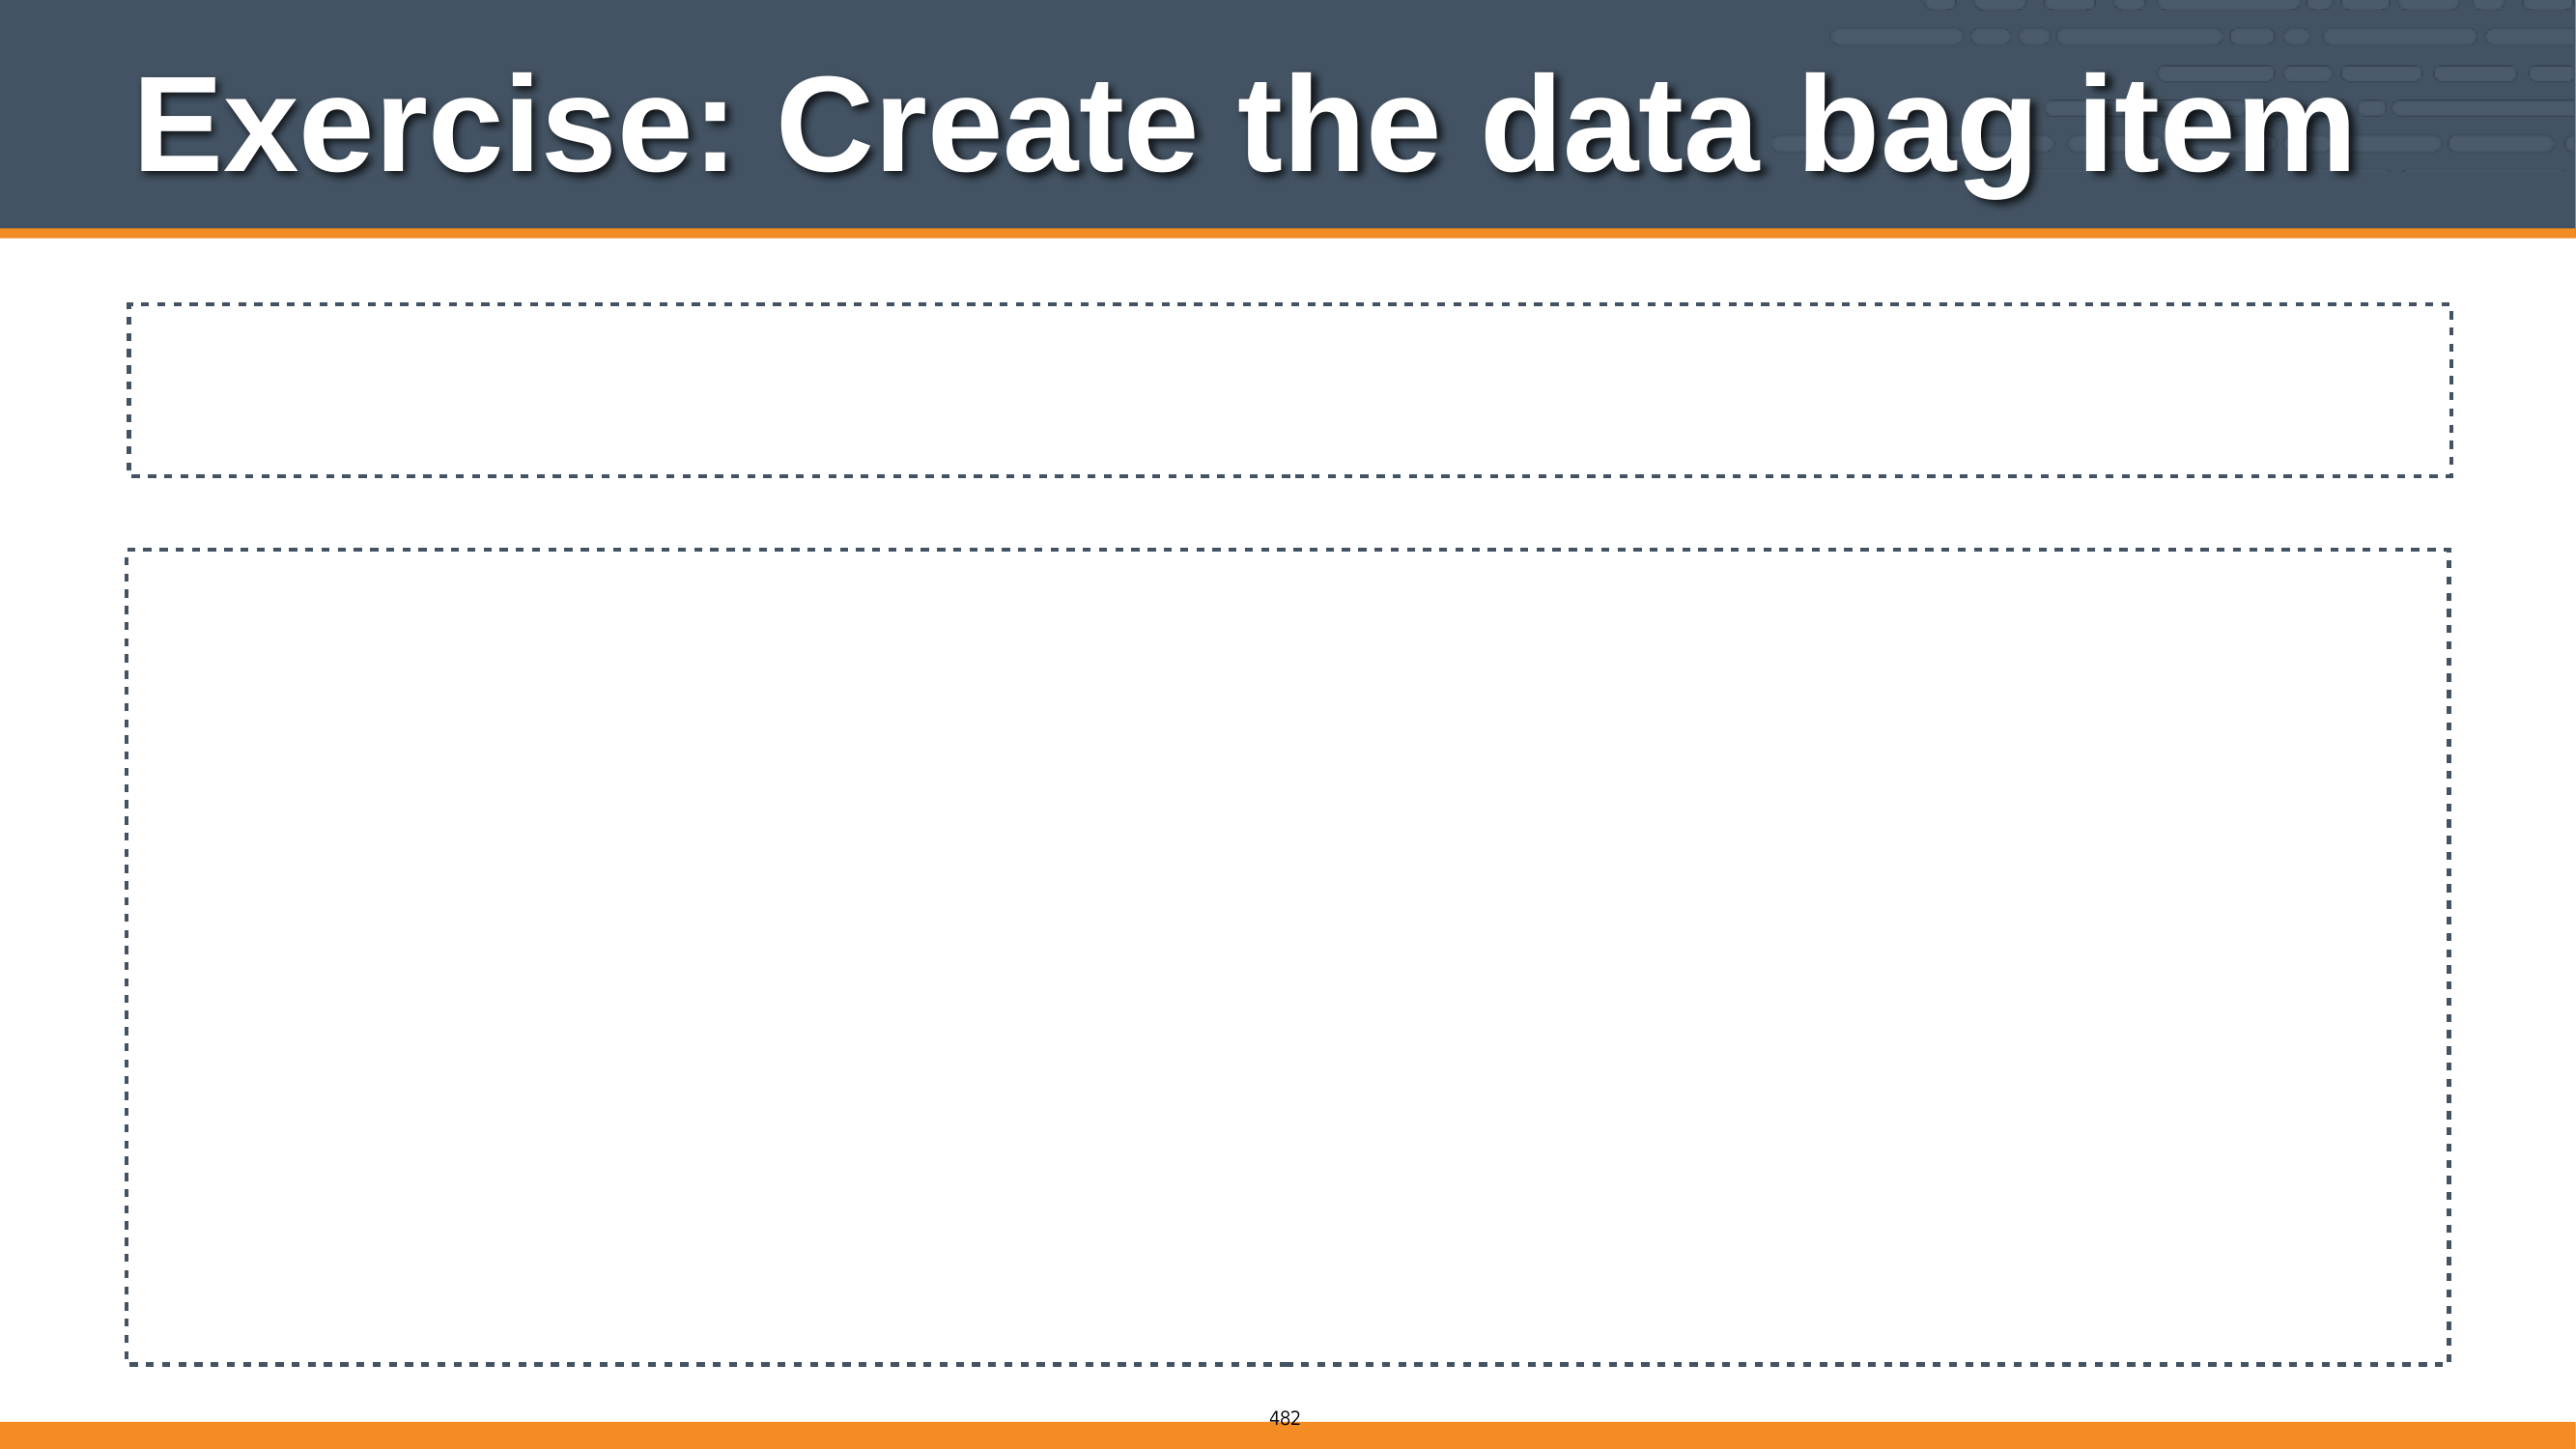

# Exercise: Create the data bag item
$ knife data_bag from file groups clowns.json
Updated data_bag_item[groups::clowns]
482